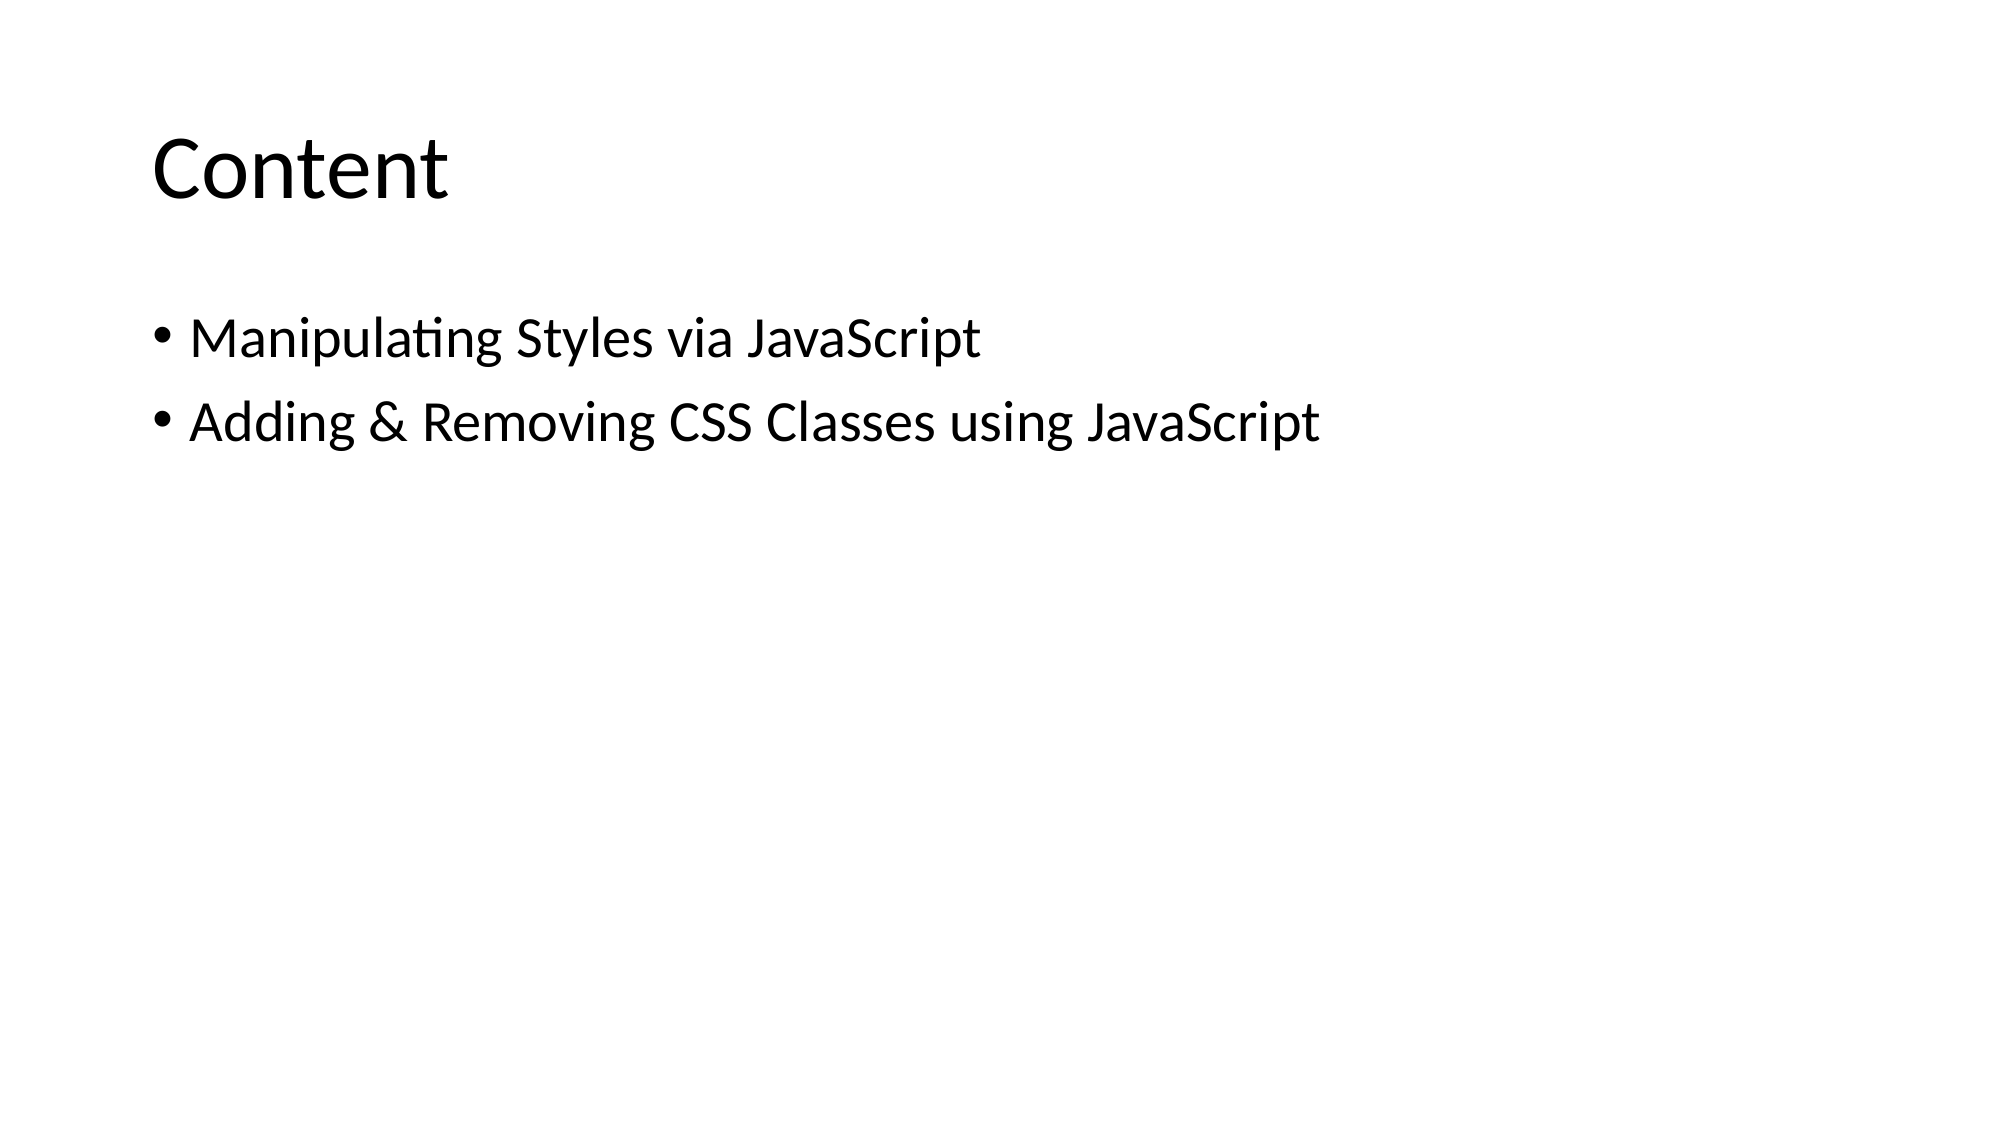

# Content
Manipulating Styles via JavaScript
Adding & Removing CSS Classes using JavaScript